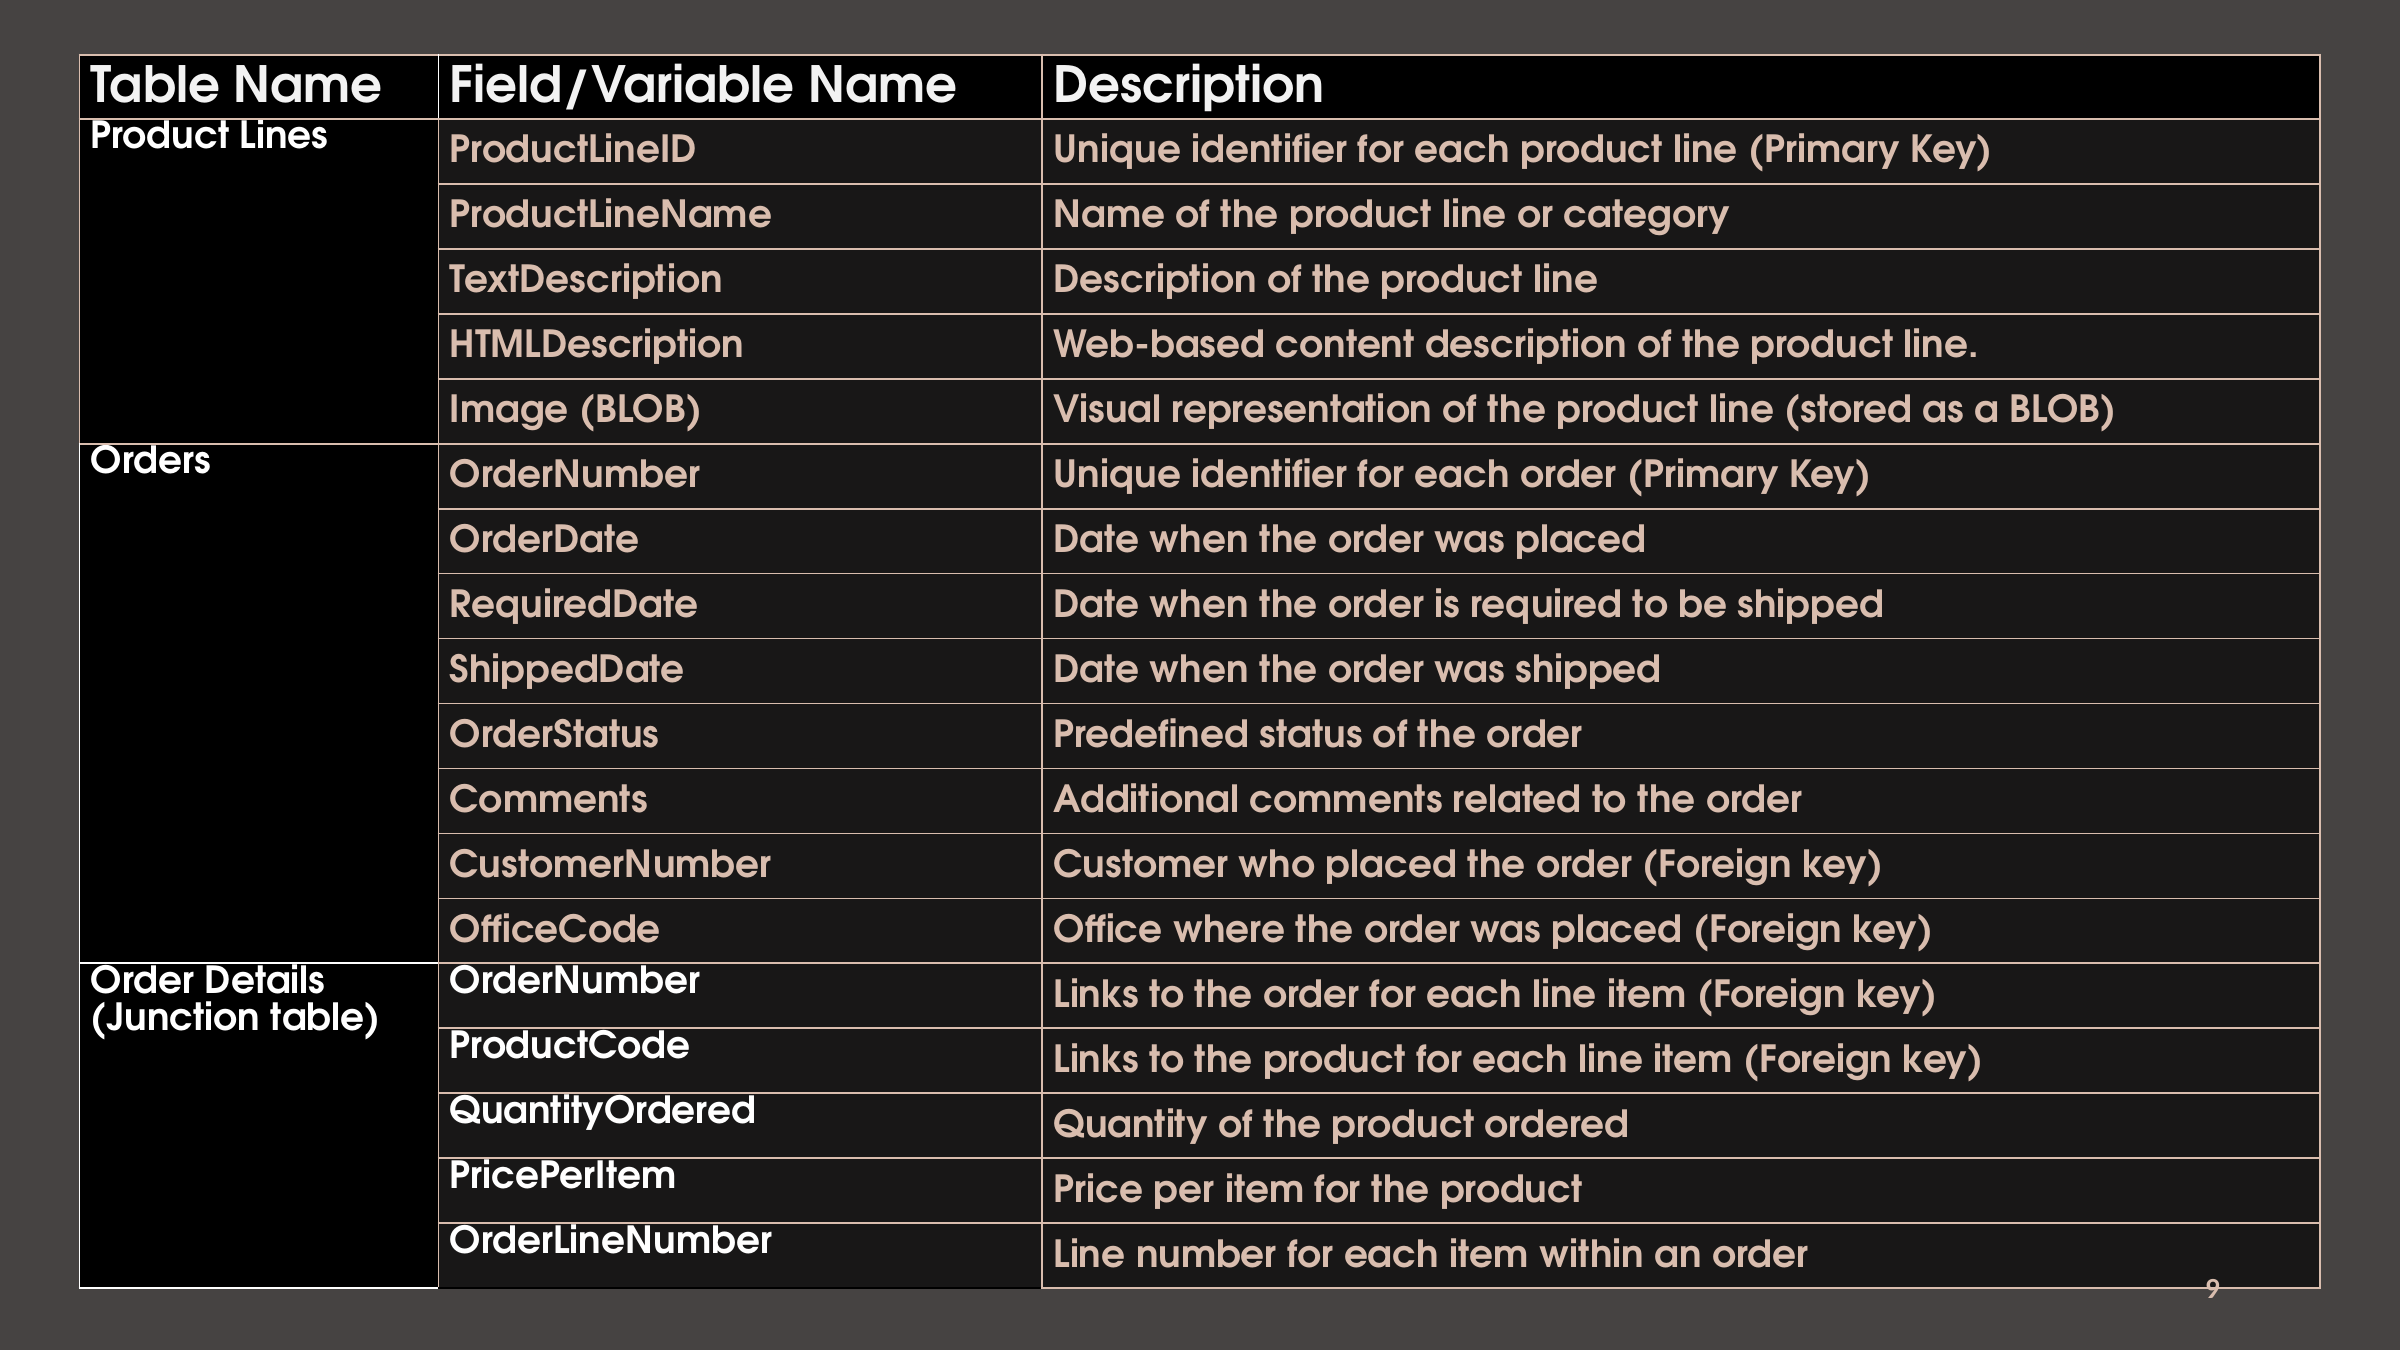

| Table Name | Field/Variable Name | Description |
| --- | --- | --- |
| Product Lines | ProductLineID | Unique identifier for each product line (Primary Key) |
|  | ProductLineName | Name of the product line or category |
|  | TextDescription | Description of the product line |
|  | HTMLDescription | Web-based content description of the product line. |
|  | Image (BLOB) | Visual representation of the product line (stored as a BLOB) |
| Orders | OrderNumber | Unique identifier for each order (Primary Key) |
|  | OrderDate | Date when the order was placed |
|  | RequiredDate | Date when the order is required to be shipped |
|  | ShippedDate | Date when the order was shipped |
|  | OrderStatus | Predefined status of the order |
|  | Comments | Additional comments related to the order |
|  | CustomerNumber | Customer who placed the order (Foreign key) |
|  | OfficeCode | Office where the order was placed (Foreign key) |
| Order Details (Junction table) | OrderNumber | Links to the order for each line item (Foreign key) |
|  | ProductCode | Links to the product for each line item (Foreign key) |
|  | QuantityOrdered | Quantity of the product ordered |
|  | PricePerItem | Price per item for the product |
|  | OrderLineNumber | Line number for each item within an order |
9